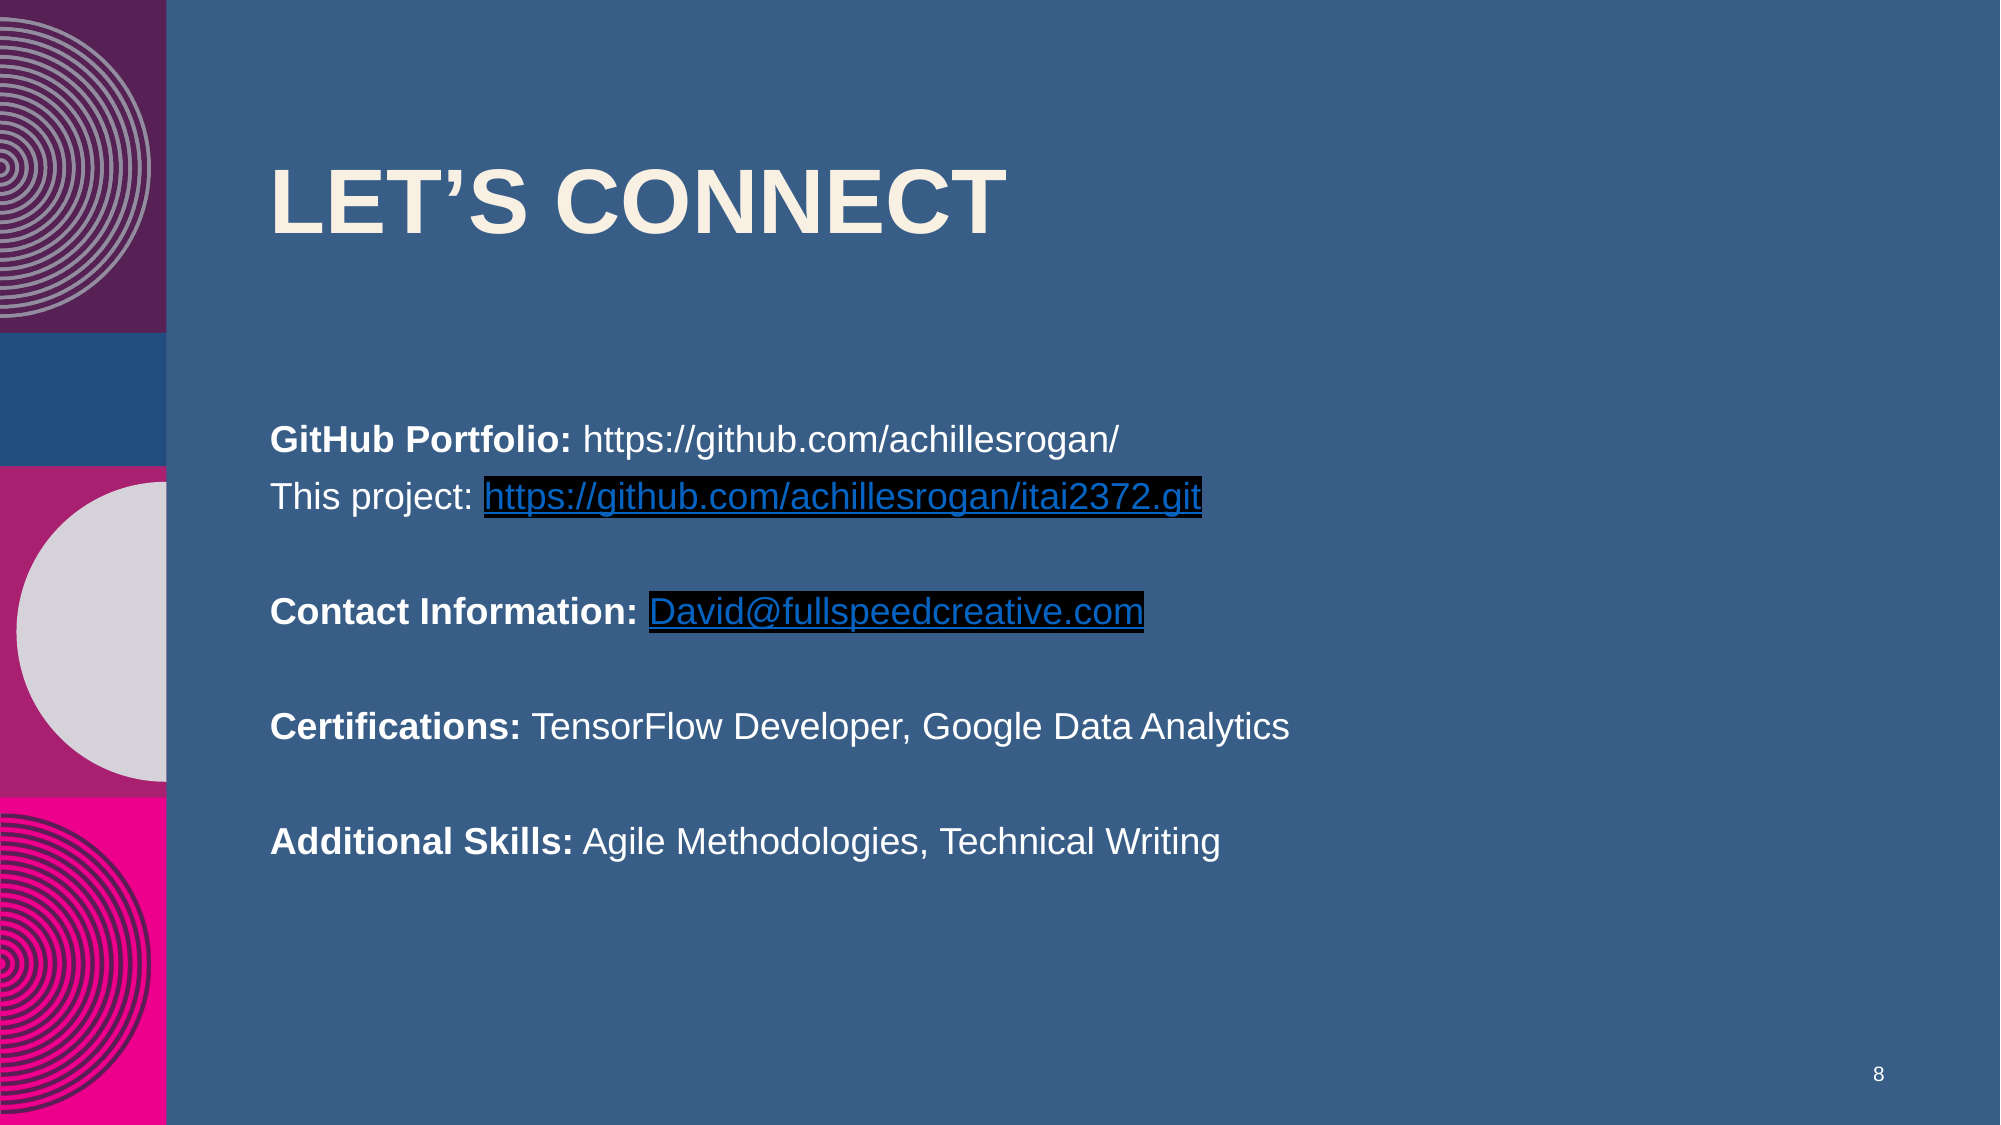

# LET’S CONNECT
GitHub Portfolio: https://github.com/achillesrogan/
This project: https://github.com/achillesrogan/itai2372.git

Contact Information: David@fullspeedcreative.com

Certifications: TensorFlow Developer, Google Data Analytics

Additional Skills: Agile Methodologies, Technical Writing
8